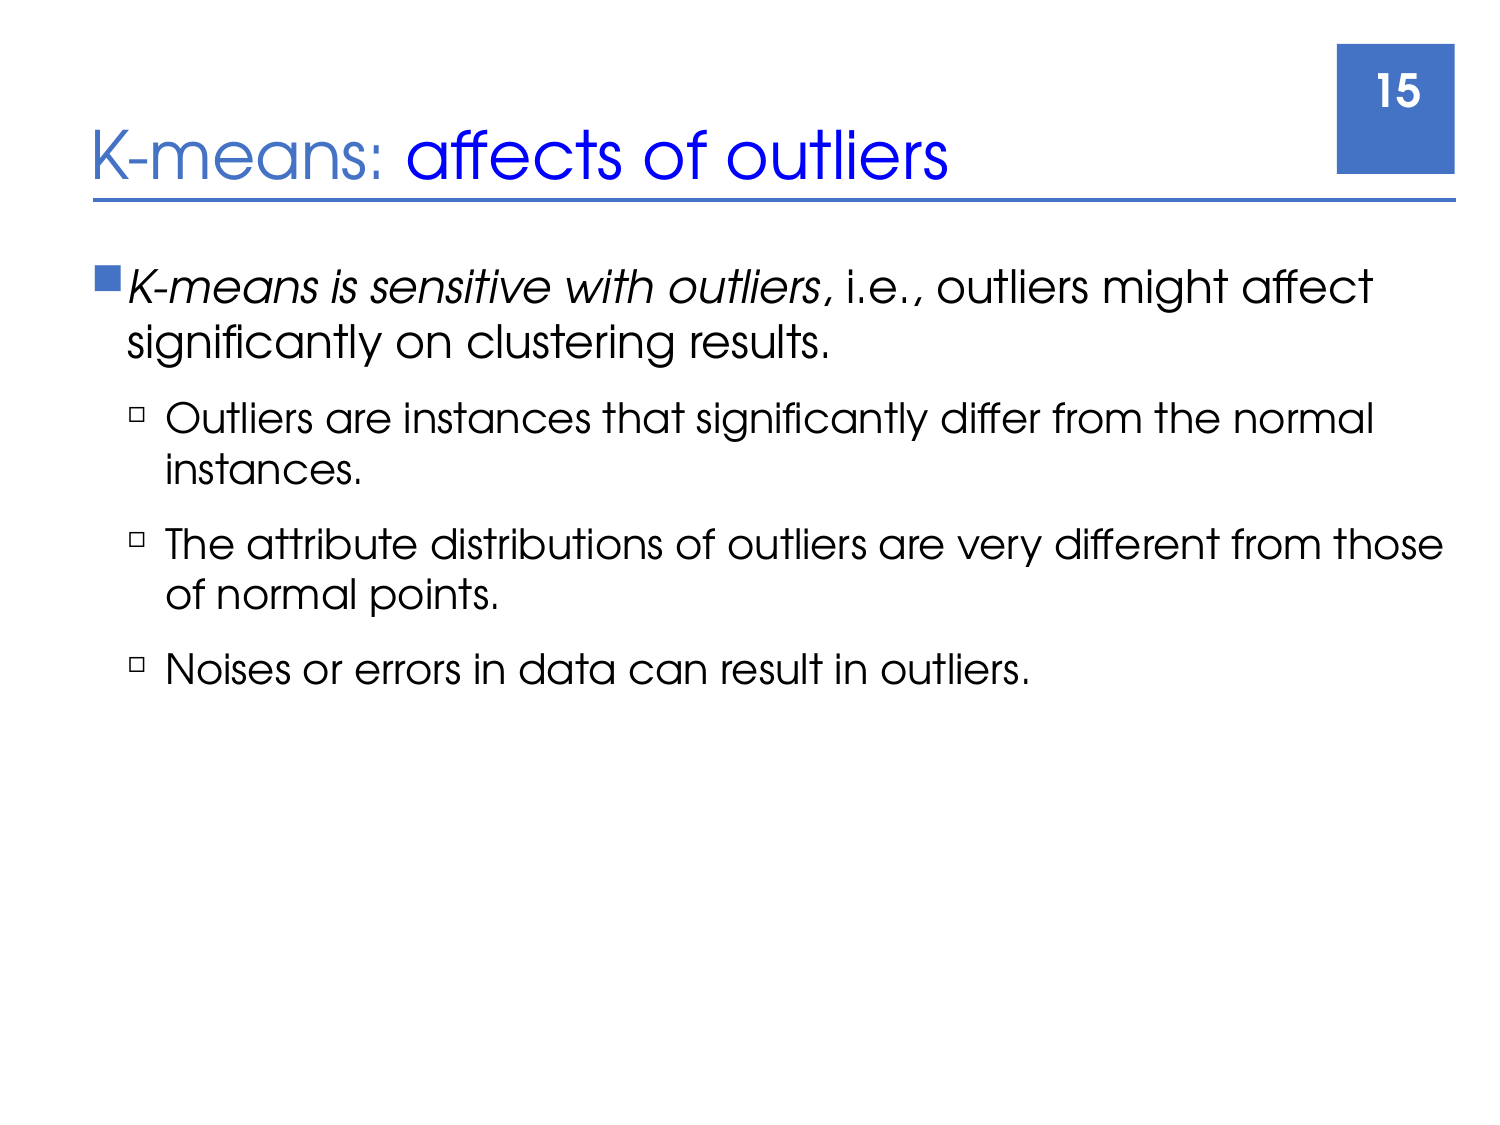

15
# K-means: affects of outliers

K-means is sensitive with outliers, i.e., outliers might affect significantly on clustering results.
Outliers are instances that significantly differ from the normal instances.
The attribute distributions of outliers are very different from those of normal points.
Noises or errors in data can result in outliers.